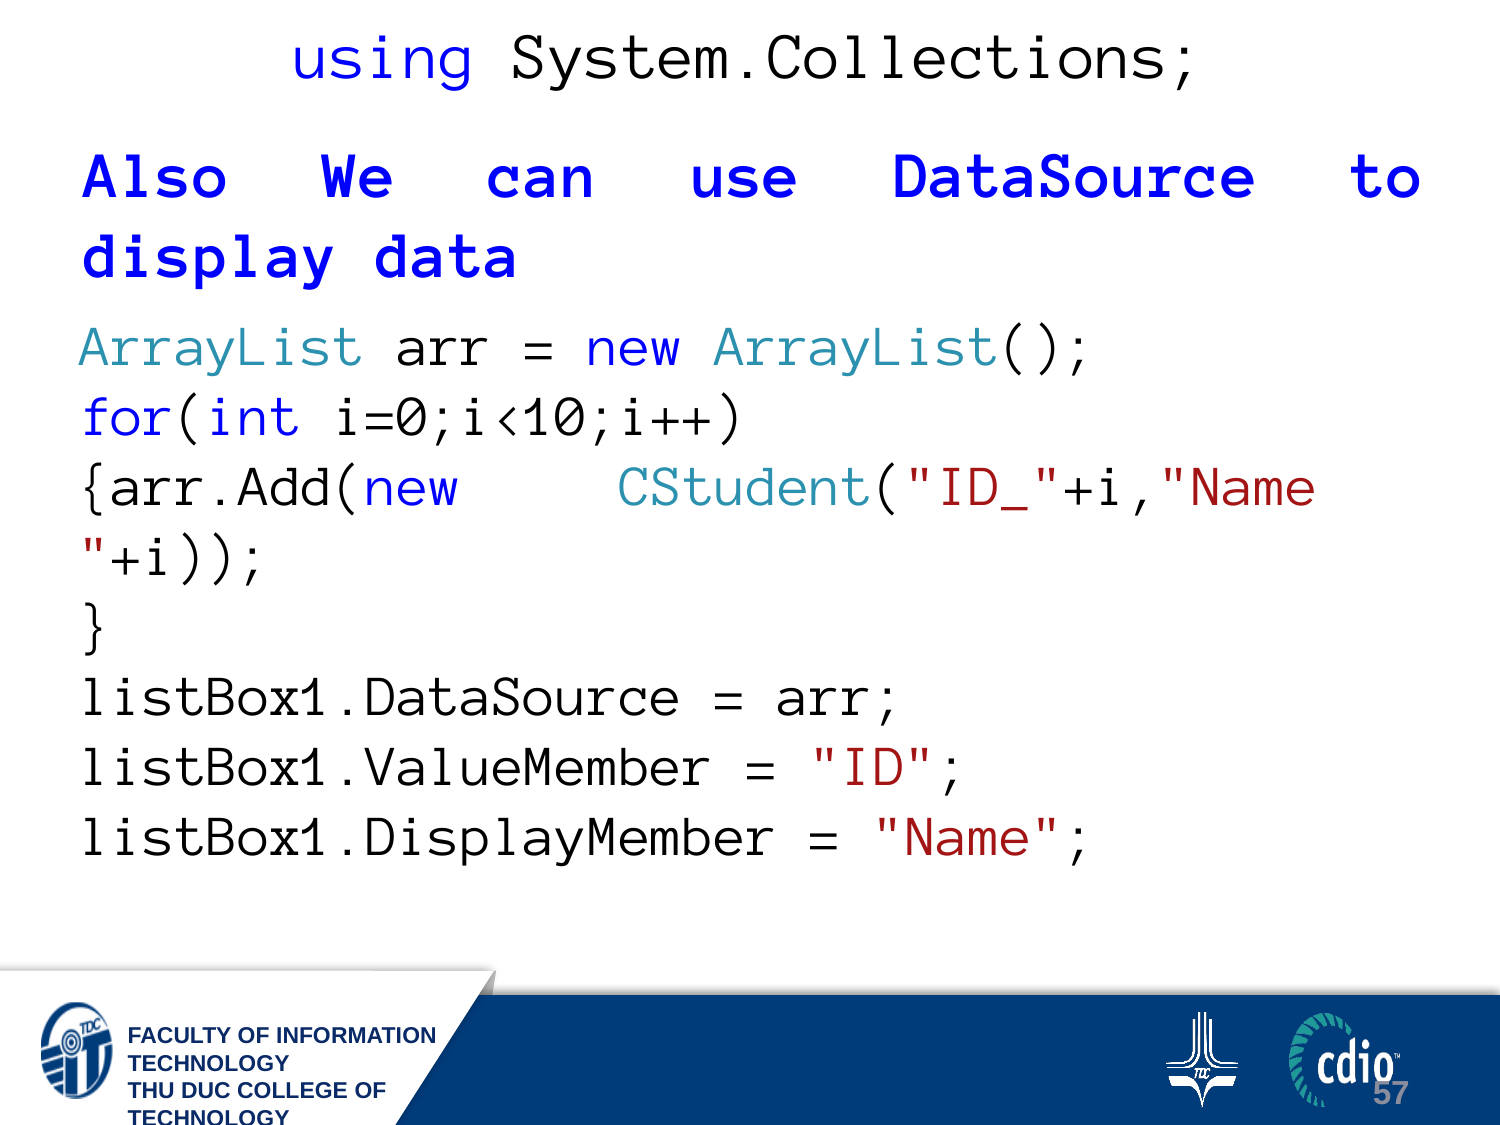

using System.Collections;
Also We can use DataSource to display data
ArrayList arr = new ArrayList();
for(int i=0;i<10;i++)
{arr.Add(new     CStudent("ID_"+i,"Name "+i));
}
listBox1.DataSource = arr;
listBox1.ValueMember = "ID";
listBox1.DisplayMember = "Name";
57